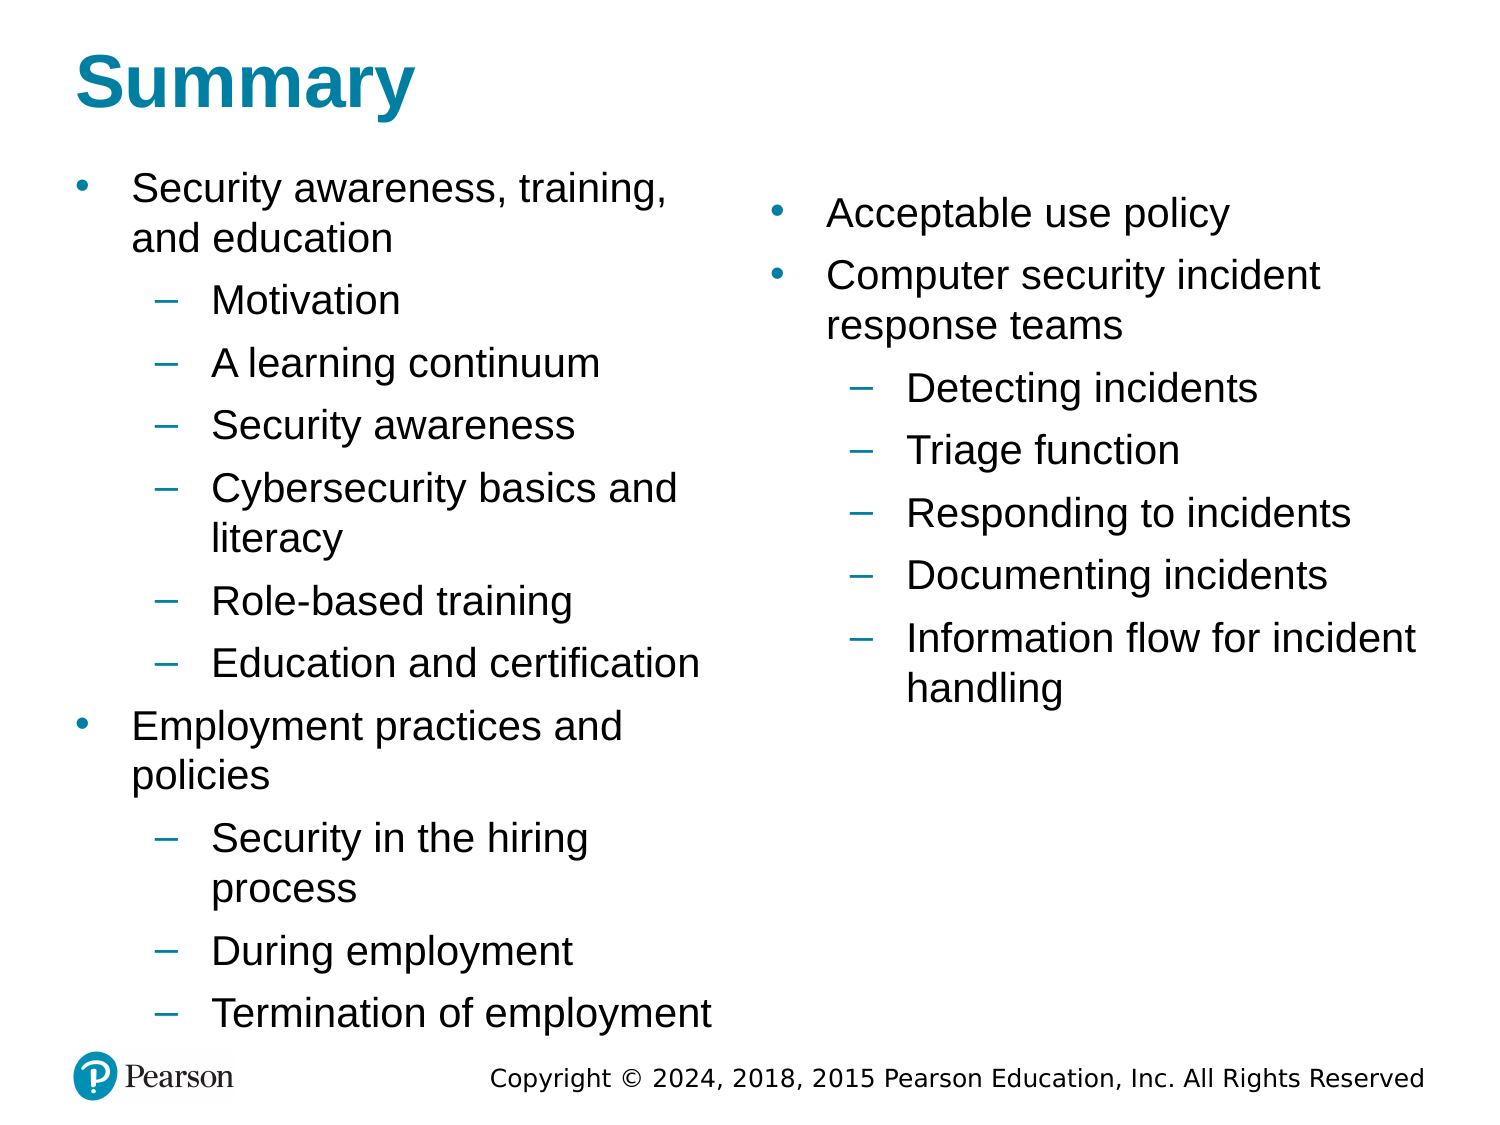

# Summary
Security awareness, training, and education
Motivation
A learning continuum
Security awareness
Cybersecurity basics and literacy
Role-based training
Education and certification
Employment practices and policies
Security in the hiring process
During employment
Termination of employment
Acceptable use policy
Computer security incident response teams
Detecting incidents
Triage function
Responding to incidents
Documenting incidents
Information flow for incident handling